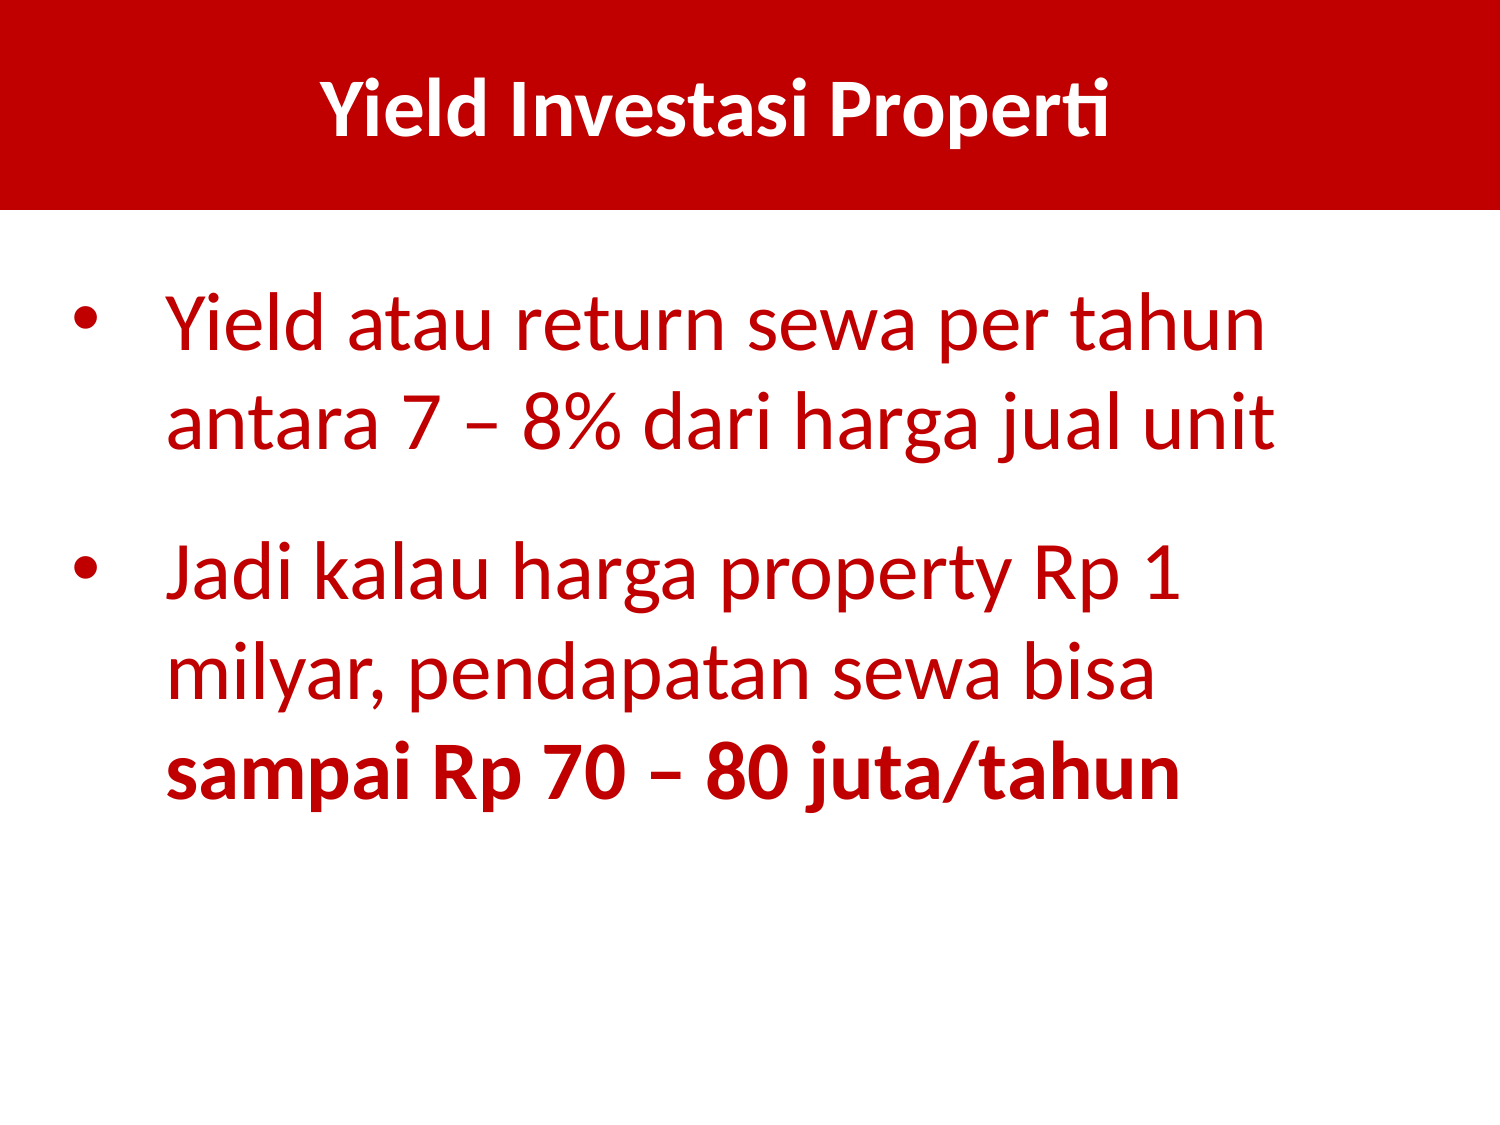

Yield Investasi Properti
Yield atau return sewa per tahun antara 7 – 8% dari harga jual unit
Jadi kalau harga property Rp 1 milyar, pendapatan sewa bisa sampai Rp 70 – 80 juta/tahun